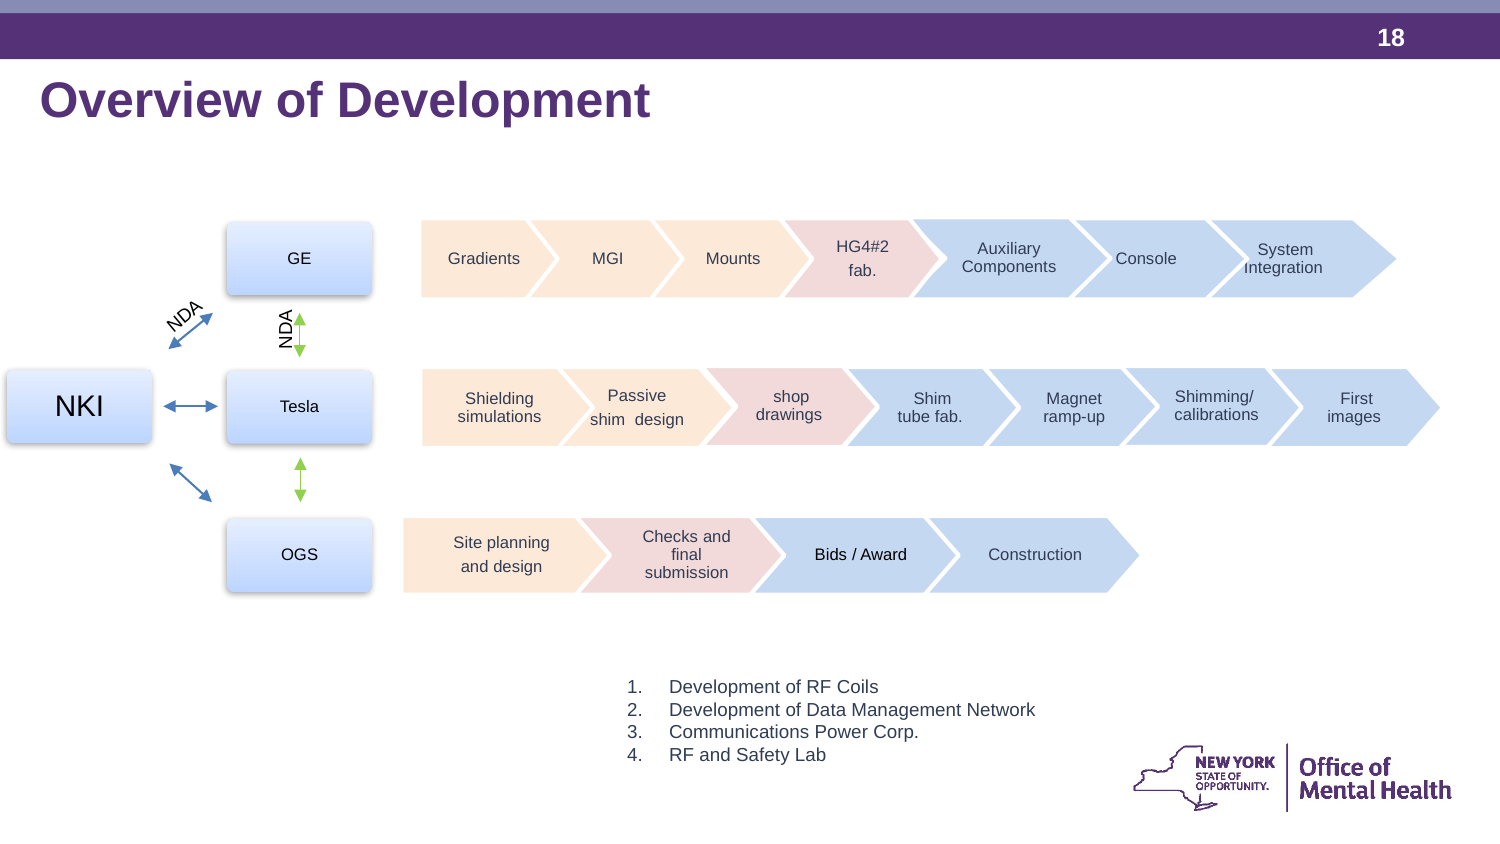

Overview of Development
Auxiliary Components
HG4#2
fab.
Console
 Gradients
System Integration
MGI
Mounts
GE
Shimming/ calibrations
Shielding simulations
Passive
shim  design
Magnet ramp-up
First images
Tesla
Site planning
and design
Checks and final submission
Bids / Award
Construction
OGS
NDA
NDA
shop drawings
Shim tube fab.
NKI
Development of RF Coils
Development of Data Management Network
Communications Power Corp.
RF and Safety Lab